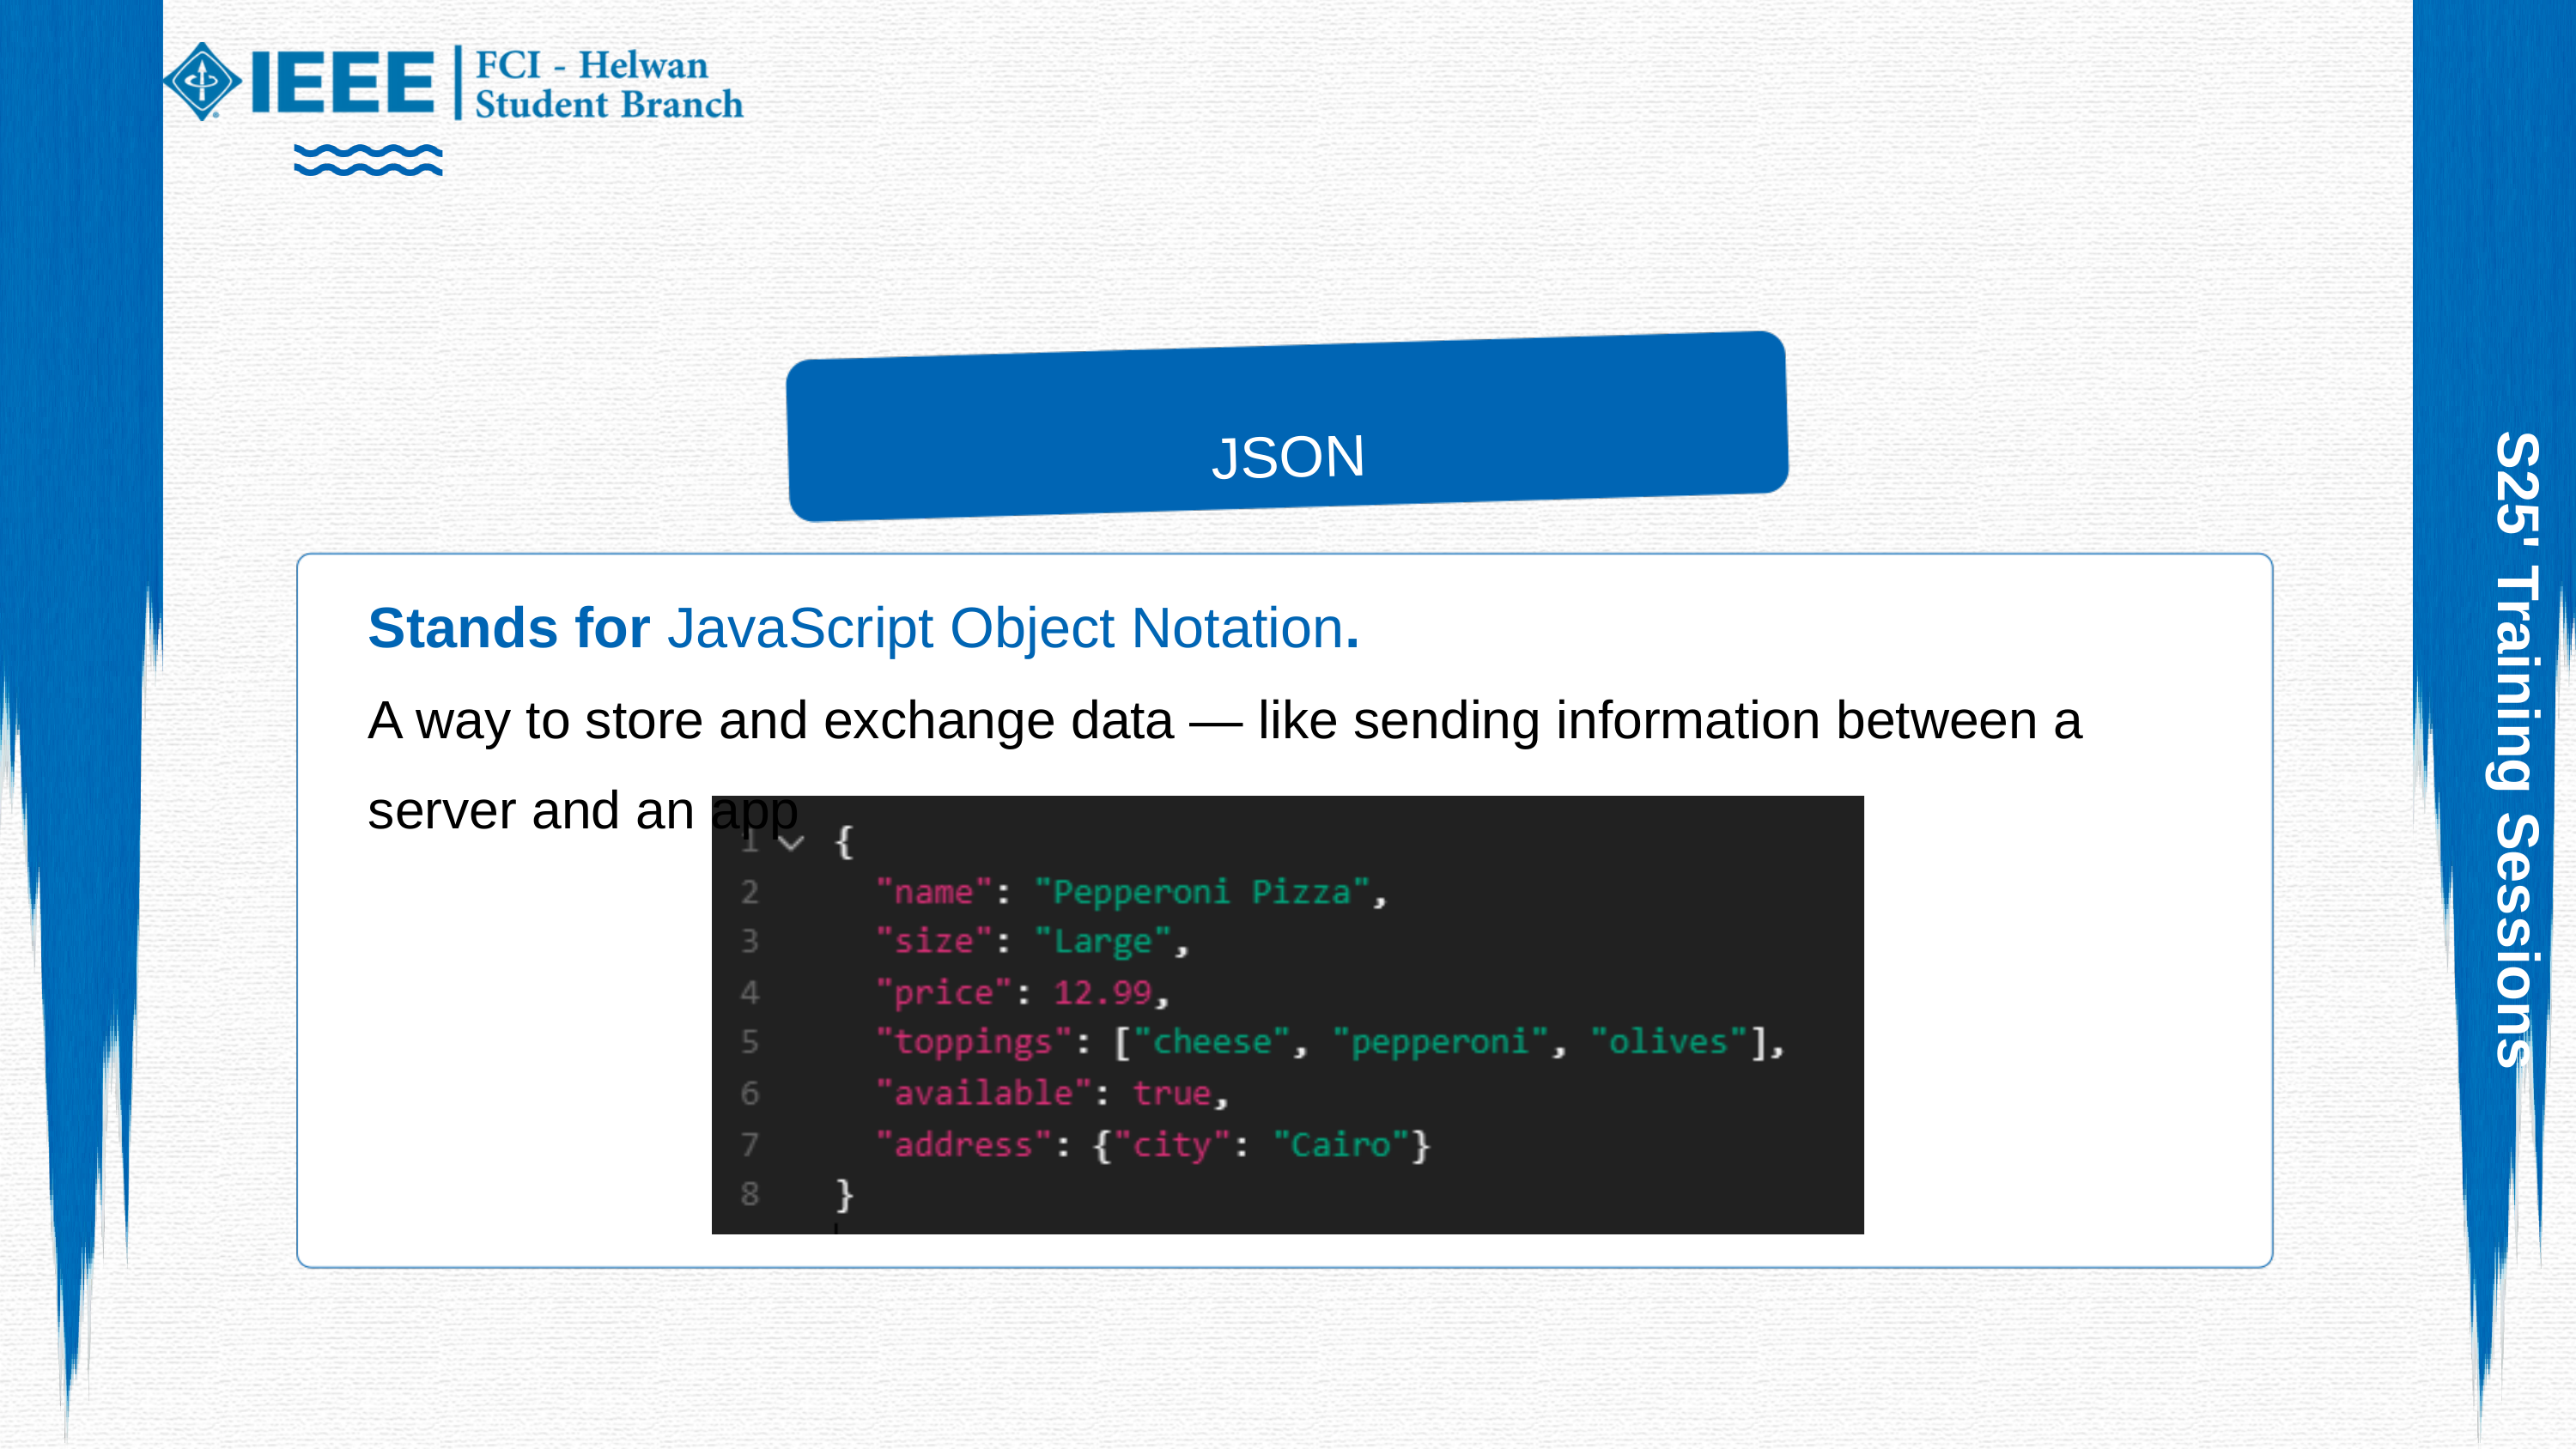

JSON

Stands for JavaScript Object Notation.
A way to store and exchange data — like sending information between a server and an app

S25' Training Sessions